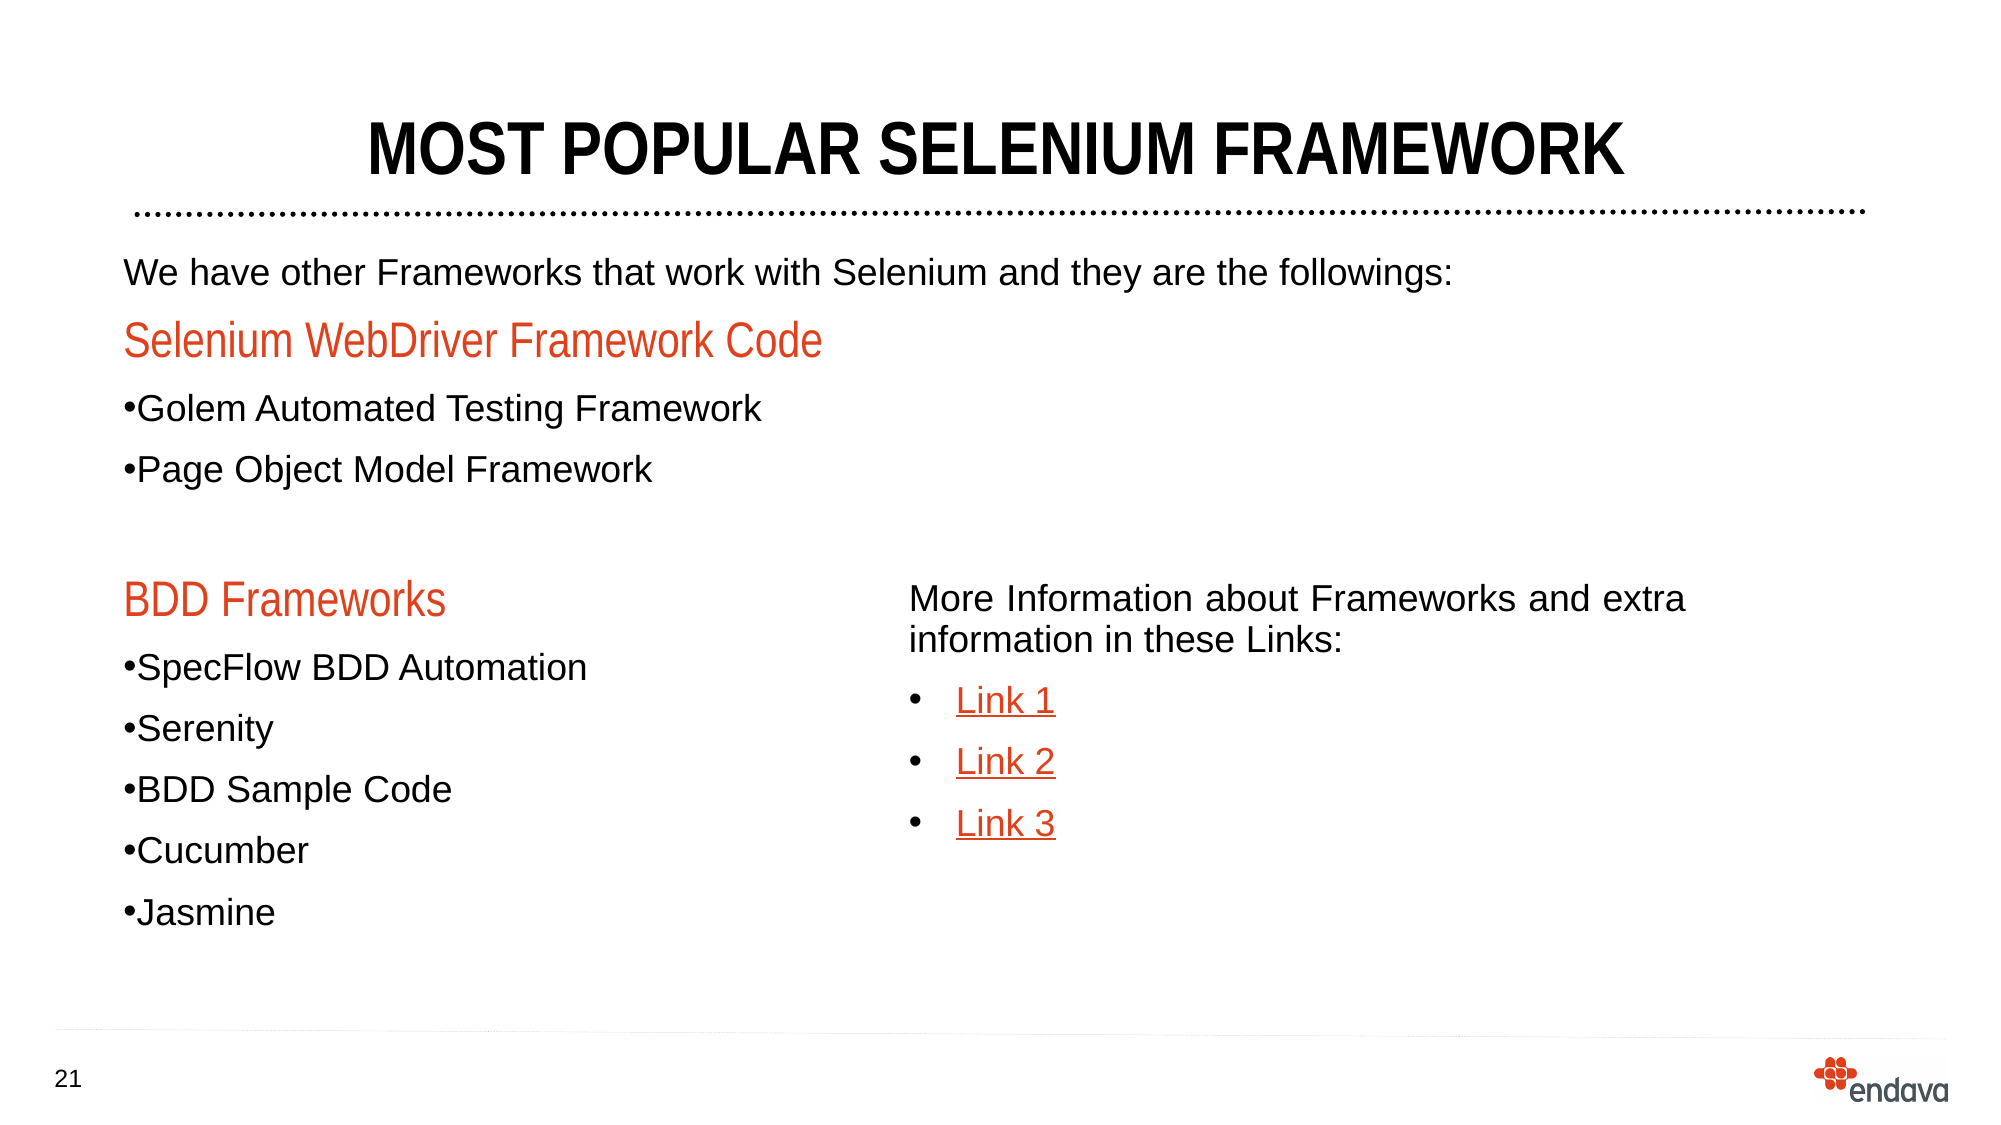

# MOST POPULAR SELENIUM FRAMEWORK
We have other Frameworks that work with Selenium and they are the followings:
Selenium WebDriver Framework Code
Golem Automated Testing Framework
Page Object Model Framework

BDD Frameworks
SpecFlow BDD Automation
Serenity
BDD Sample Code
Cucumber
Jasmine

More Information about Frameworks and extra information in these Links:
Link 1
Link 2
Link 3